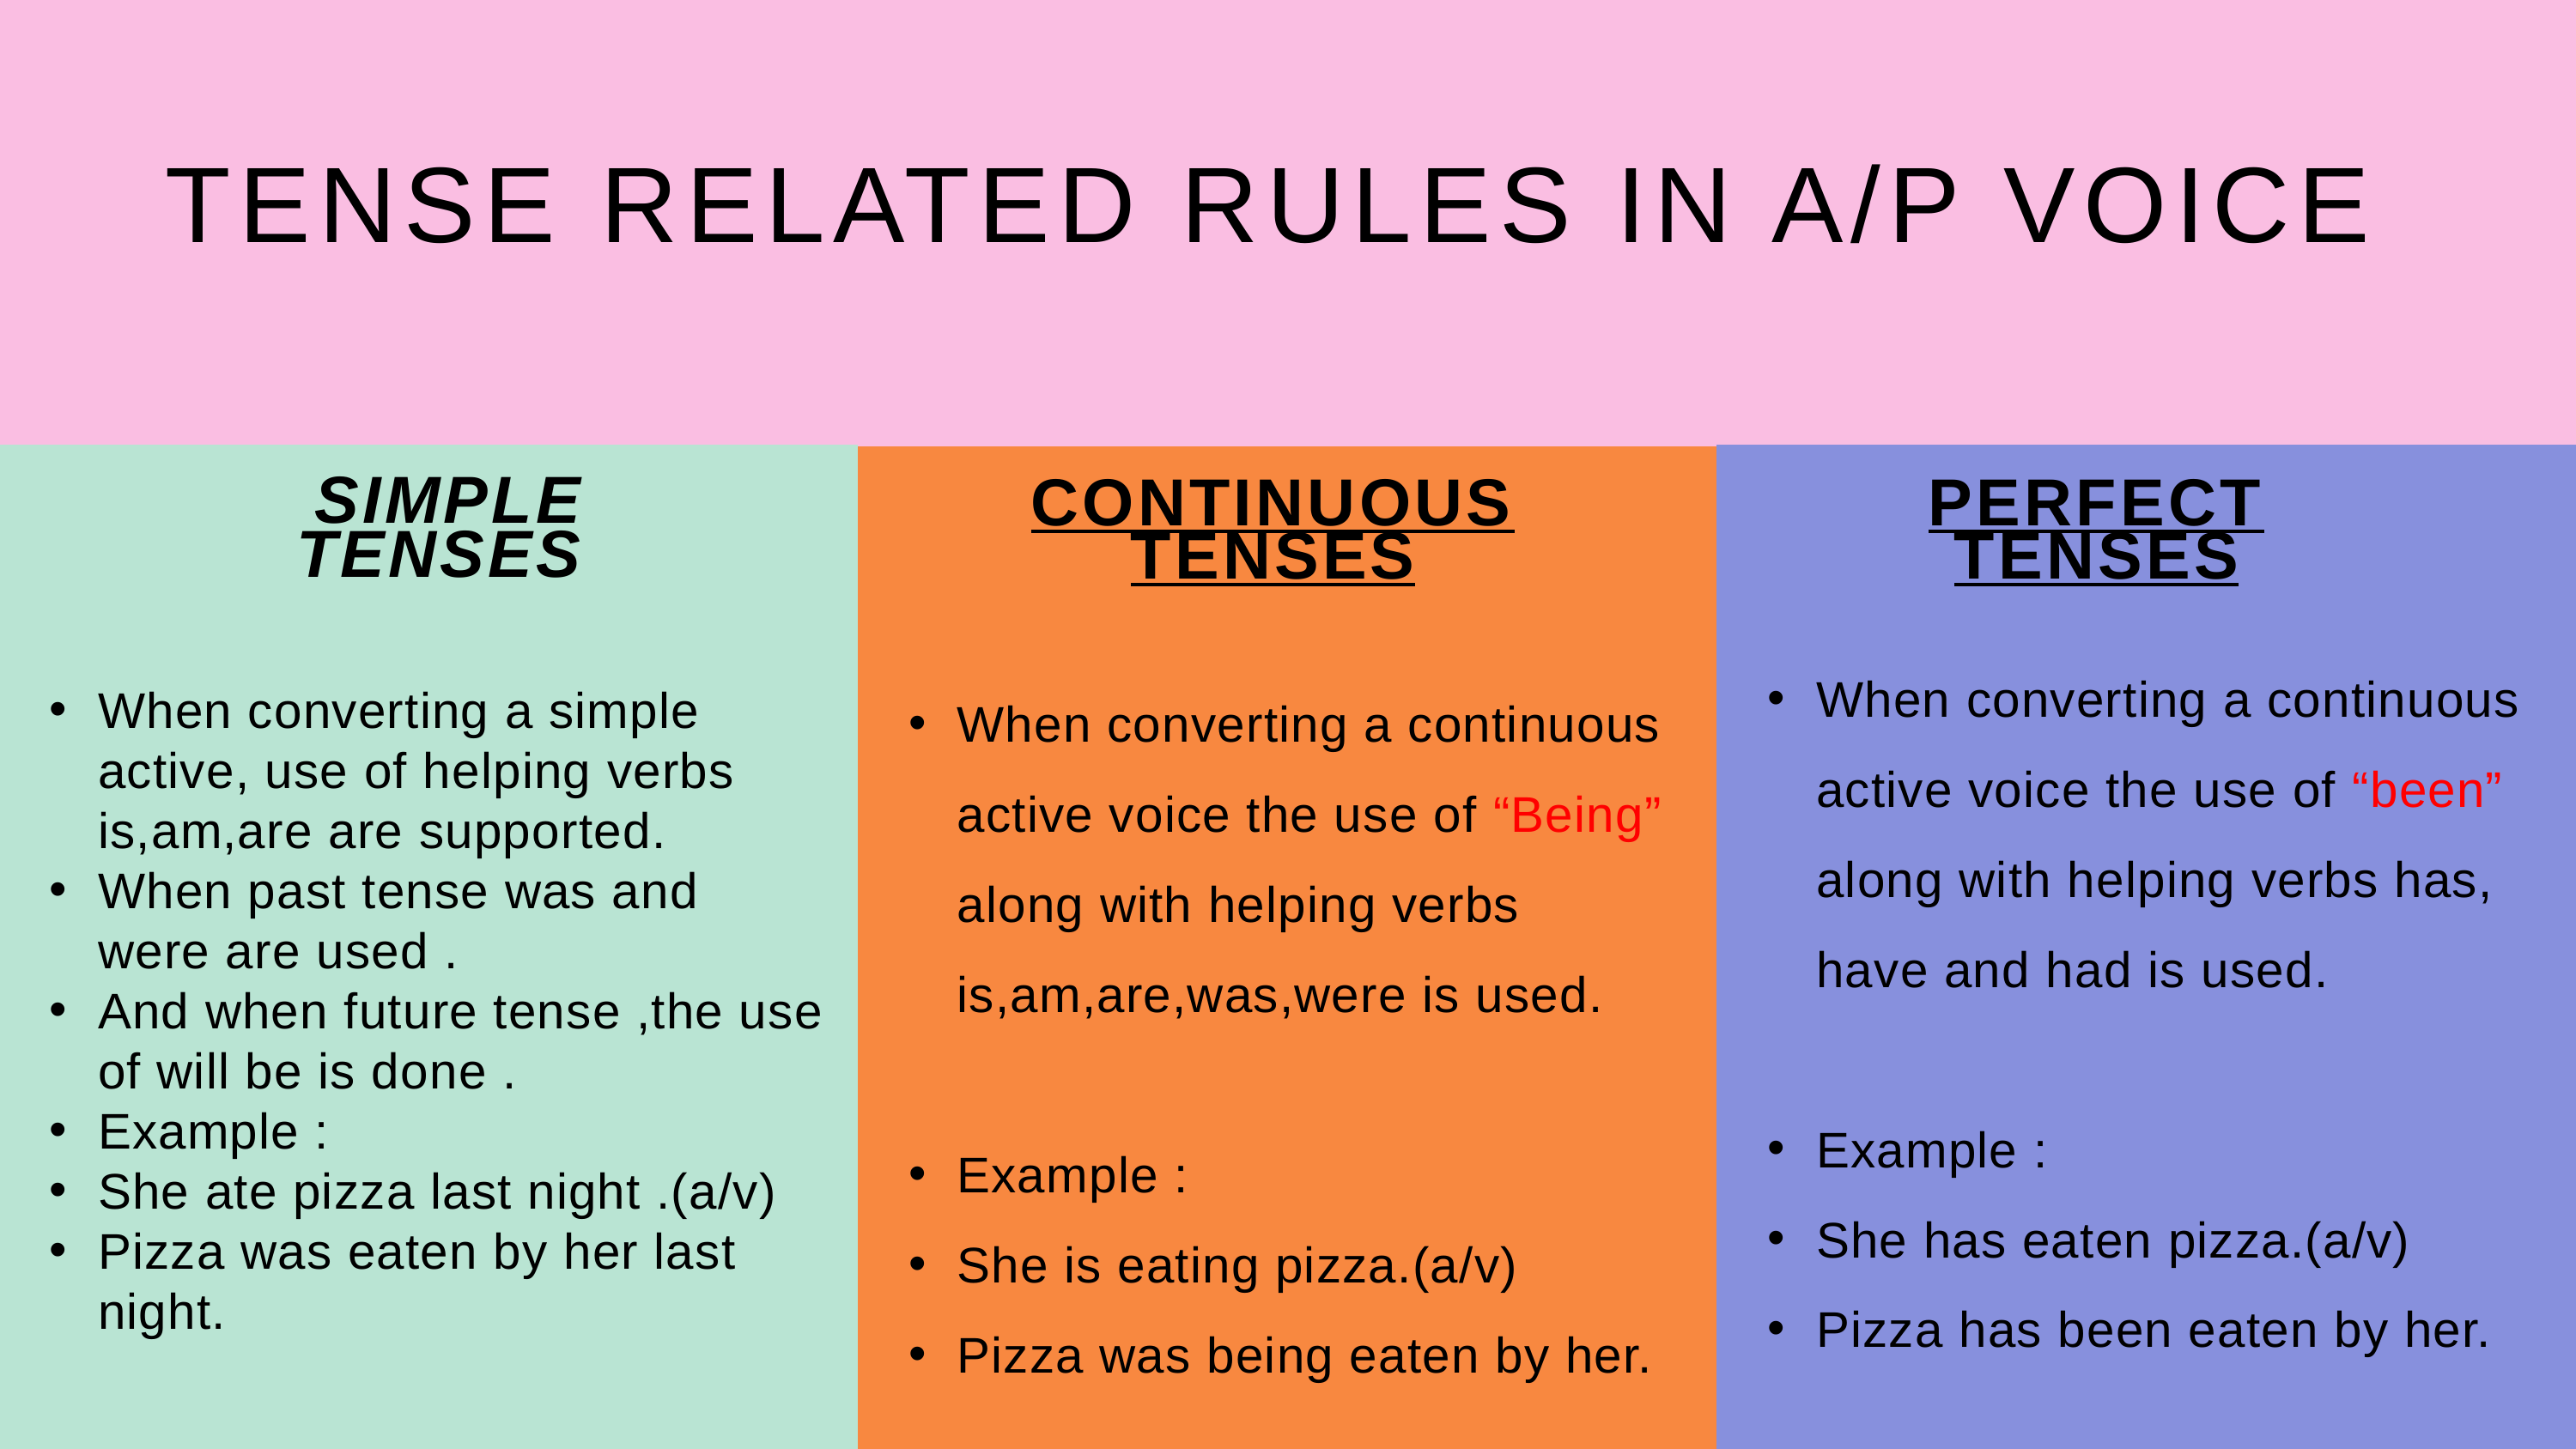

TENSE RELATED RULES IN A/P VOICE

SIMPLE TENSES
CONTINUOUS TENSES
PERFECT TENSES
When converting a continuous active voice the use of “been” along with helping verbs has, have and had is used.

Example :
She has eaten pizza.(a/v)
Pizza has been eaten by her.
When converting a continuous active voice the use of “Being” along with helping verbs is,am,are,was,were is used.

Example :
She is eating pizza.(a/v)
Pizza was being eaten by her.
When converting a simple active, use of helping verbs is,am,are are supported.
When past tense was and were are used .
And when future tense ,the use of will be is done .
Example :
She ate pizza last night .(a/v)
Pizza was eaten by her last night.